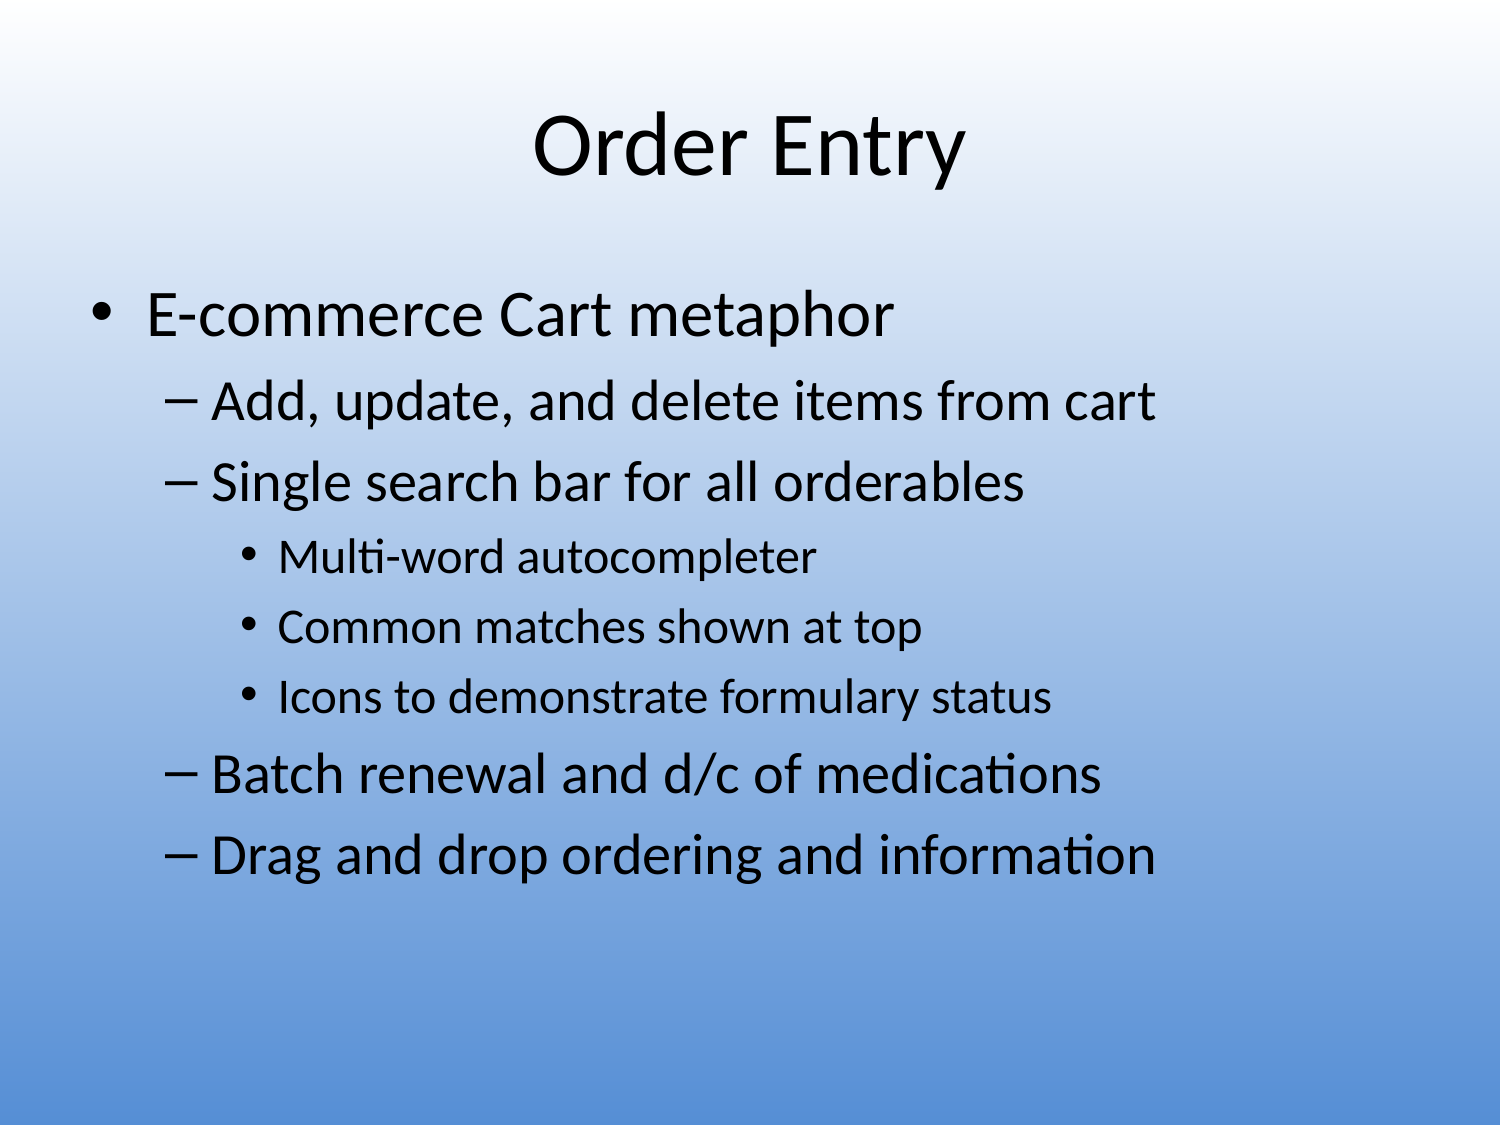

# Order Entry
E-commerce Cart metaphor
Add, update, and delete items from cart
Single search bar for all orderables
Multi-word autocompleter
Common matches shown at top
Icons to demonstrate formulary status
Batch renewal and d/c of medications
Drag and drop ordering and information